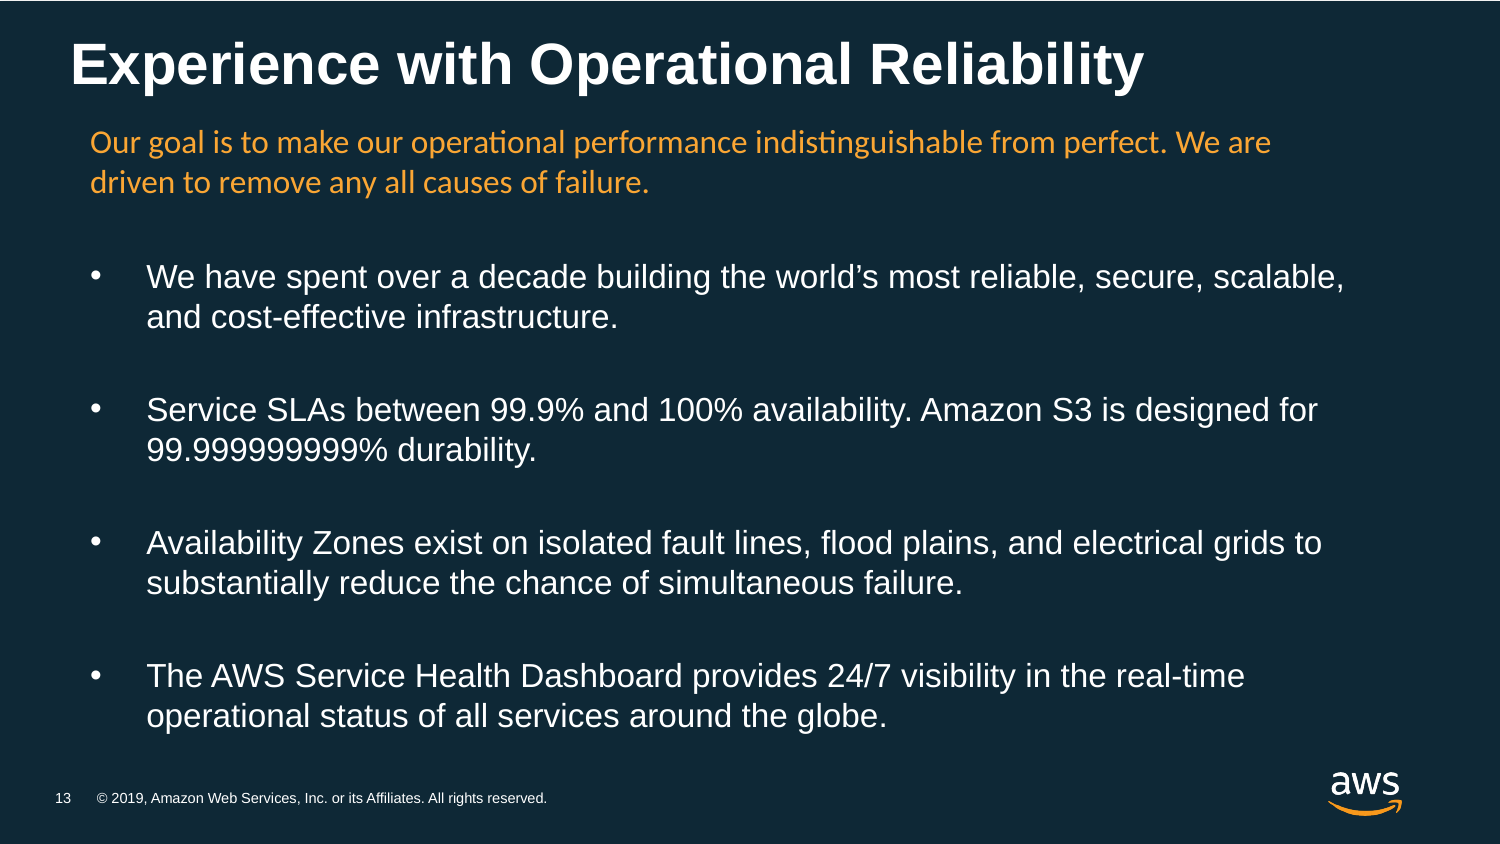

# Experience with Operational Reliability
Our goal is to make our operational performance indistinguishable from perfect. We are driven to remove any all causes of failure.

We have spent over a decade building the world’s most reliable, secure, scalable, and cost-effective infrastructure.

Service SLAs between 99.9% and 100% availability. Amazon S3 is designed for 99.999999999% durability.

Availability Zones exist on isolated fault lines, flood plains, and electrical grids to substantially reduce the chance of simultaneous failure.

The AWS Service Health Dashboard provides 24/7 visibility in the real-time operational status of all services around the globe.